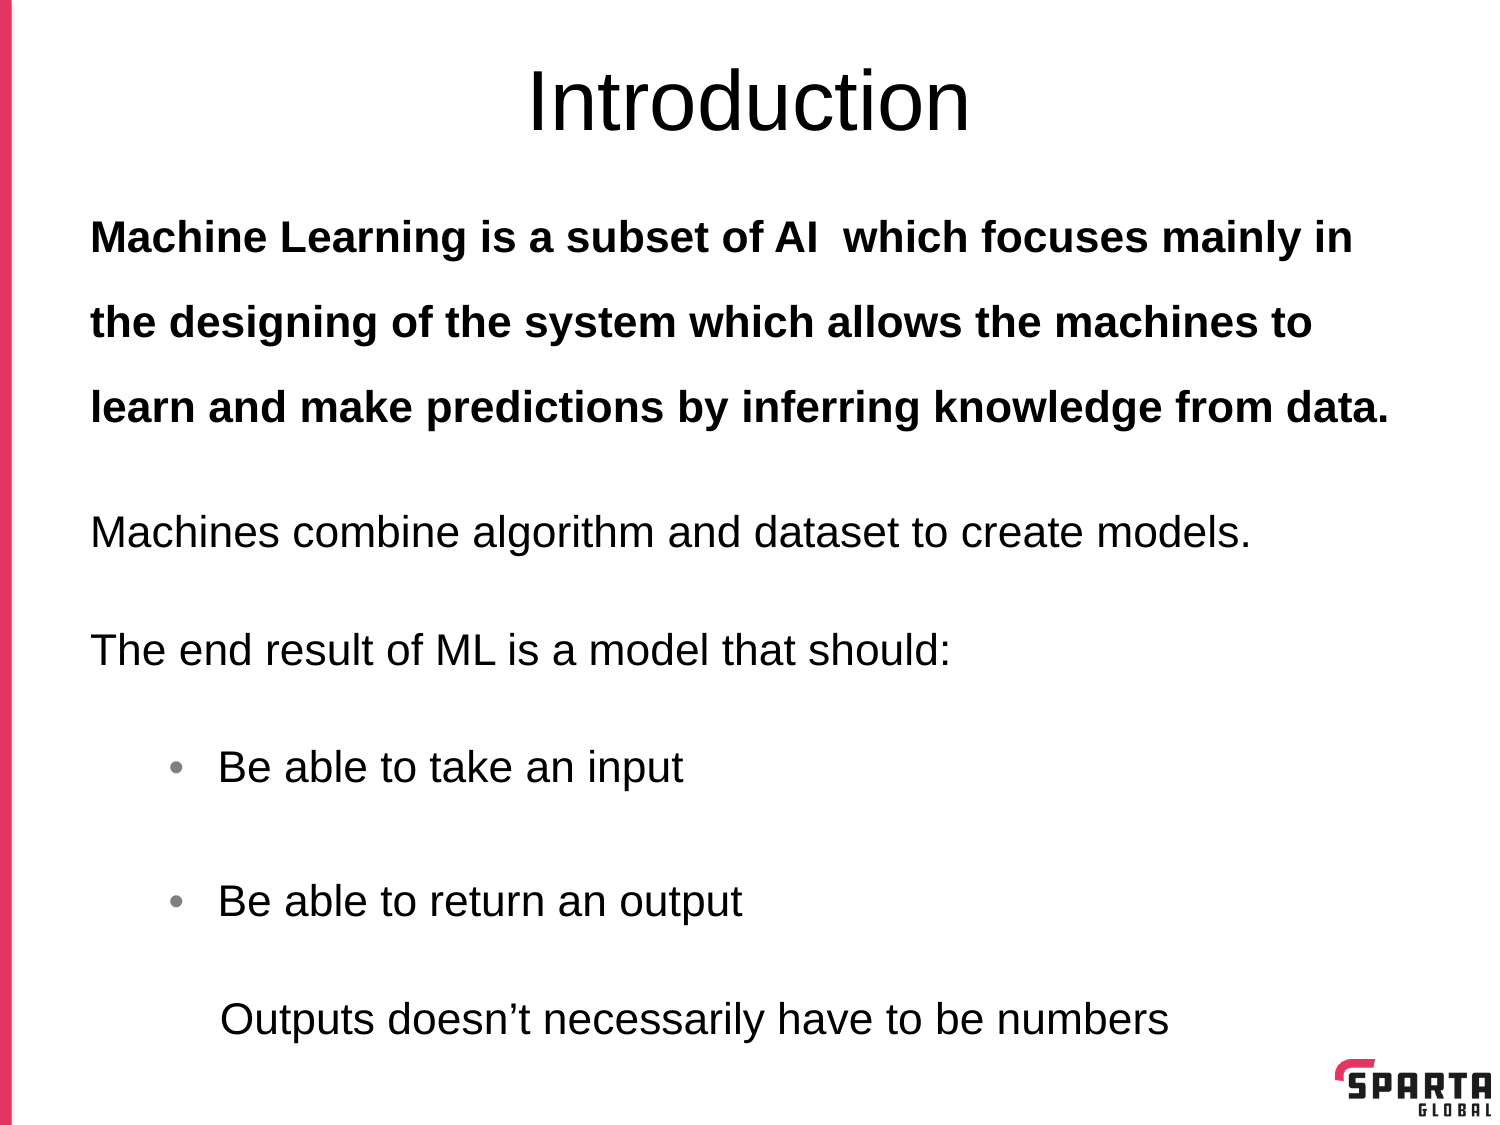

# Introduction
Machine Learning is a subset of AI  which focuses mainly in the designing of the system which allows the machines to learn and make predictions by inferring knowledge from data.

Machines combine algorithm and dataset to create models.

The end result of ML is a model that should:

Be able to take an input

Be able to return an output

 Outputs doesn’t necessarily have to be numbers